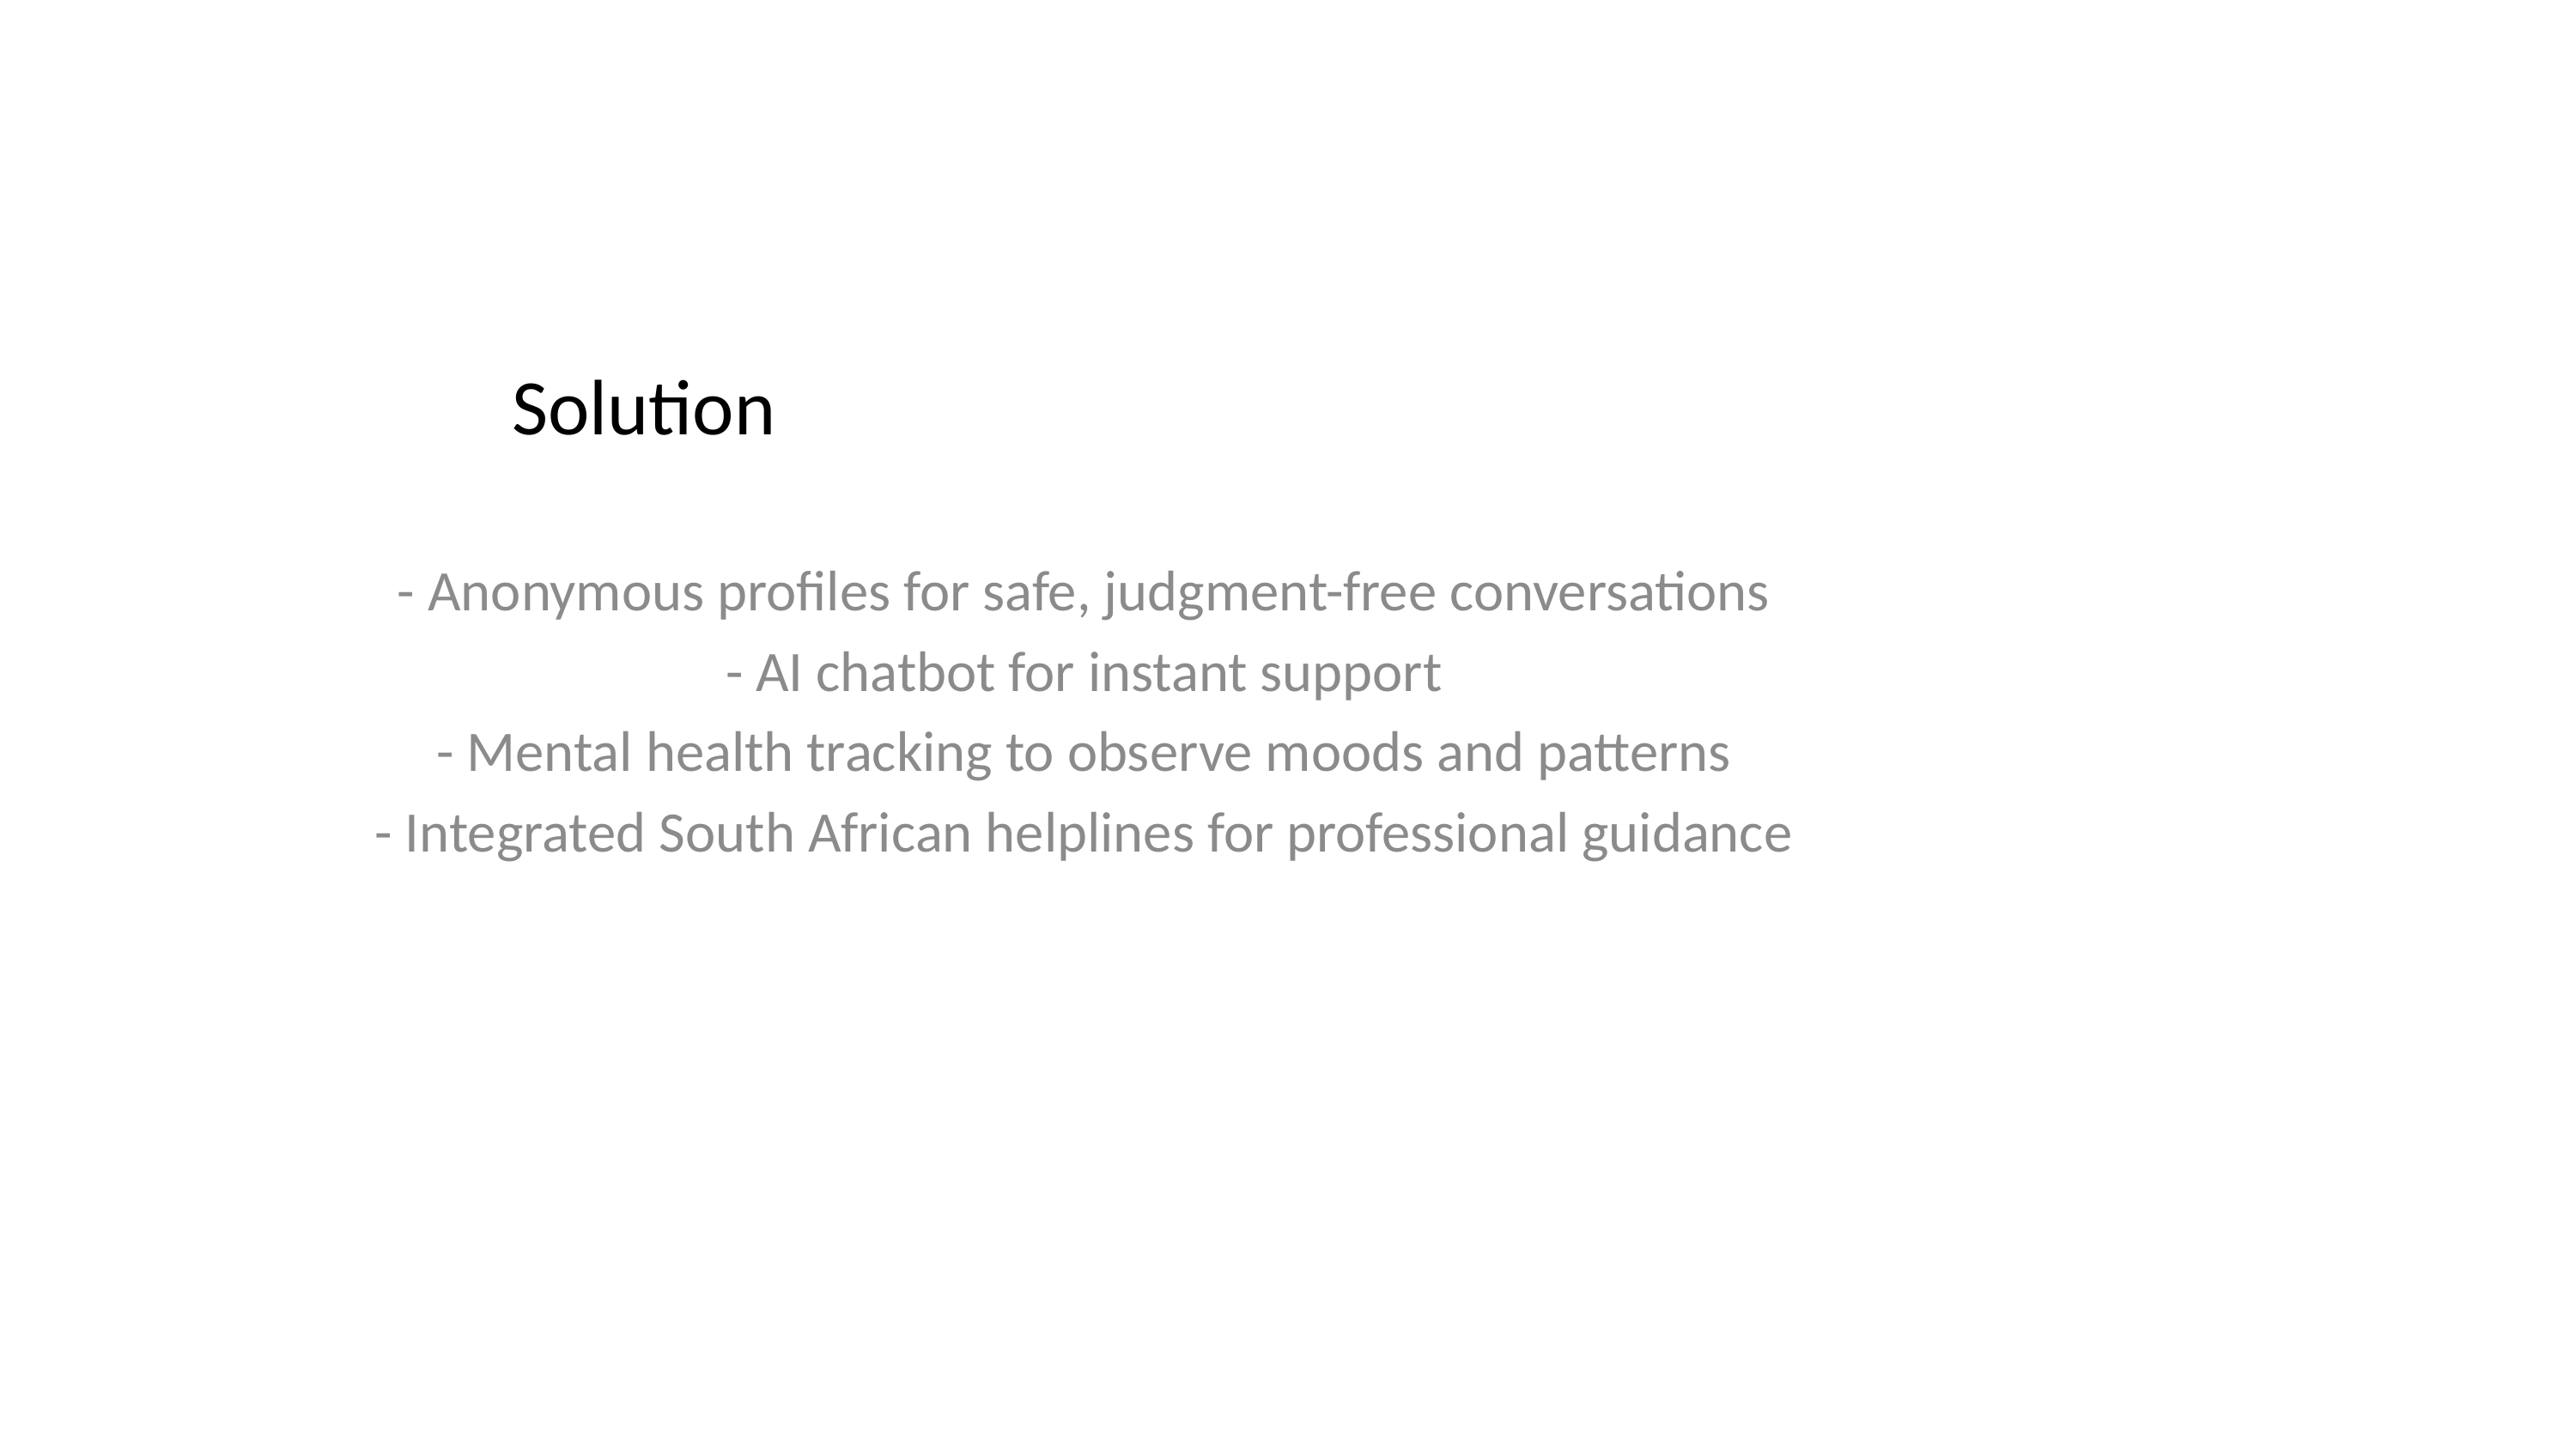

# Solution
- Anonymous profiles for safe, judgment-free conversations
- AI chatbot for instant support
- Mental health tracking to observe moods and patterns
- Integrated South African helplines for professional guidance